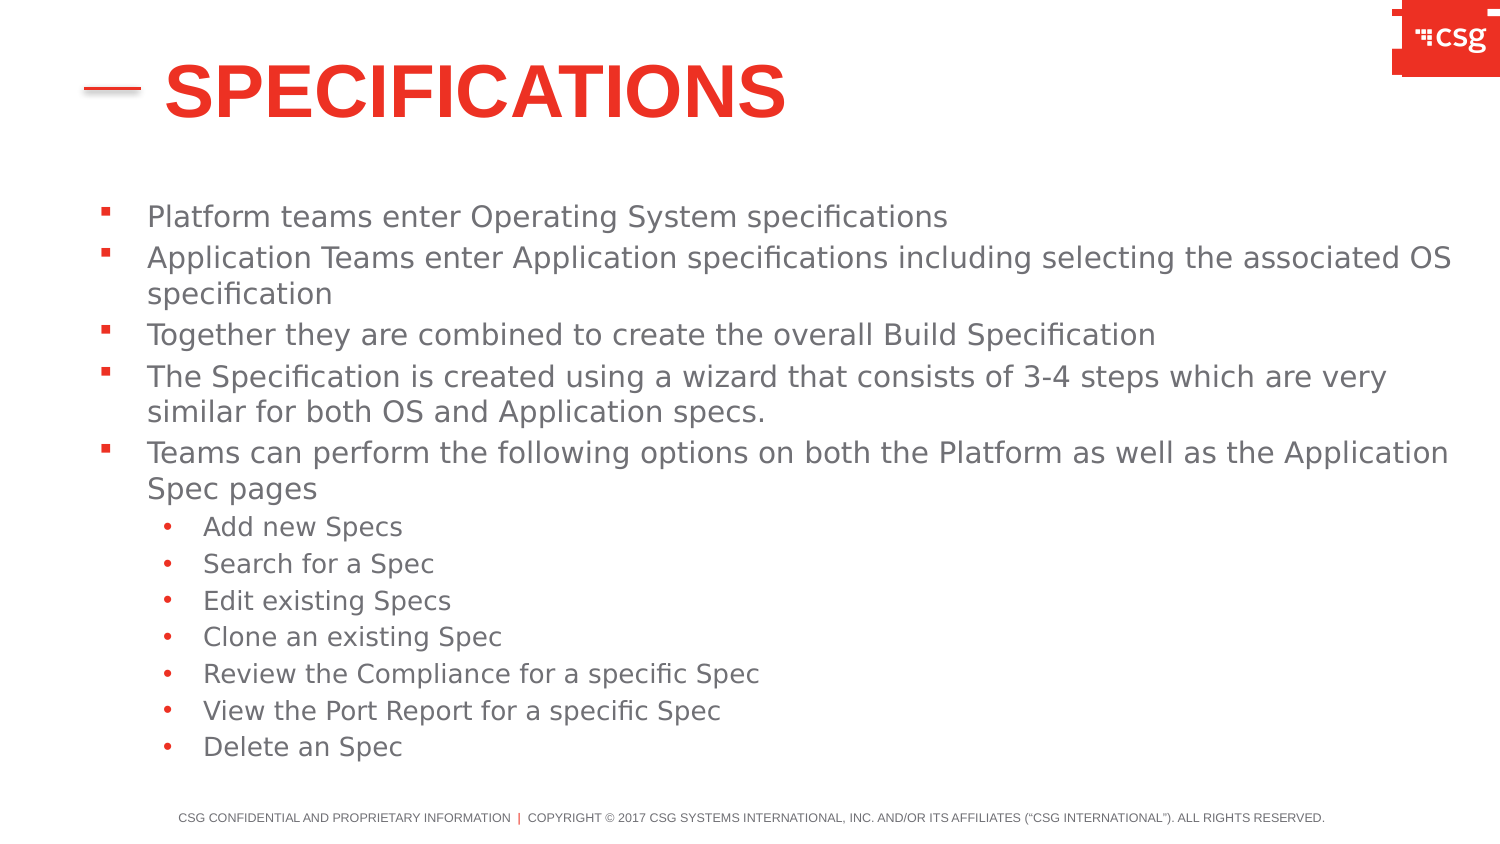

specifications
Platform teams enter Operating System specifications
Application Teams enter Application specifications including selecting the associated OS specification
Together they are combined to create the overall Build Specification
The Specification is created using a wizard that consists of 3-4 steps which are very similar for both OS and Application specs.
Teams can perform the following options on both the Platform as well as the Application Spec pages
Add new Specs
Search for a Spec
Edit existing Specs
Clone an existing Spec
Review the Compliance for a specific Spec
View the Port Report for a specific Spec
Delete an Spec